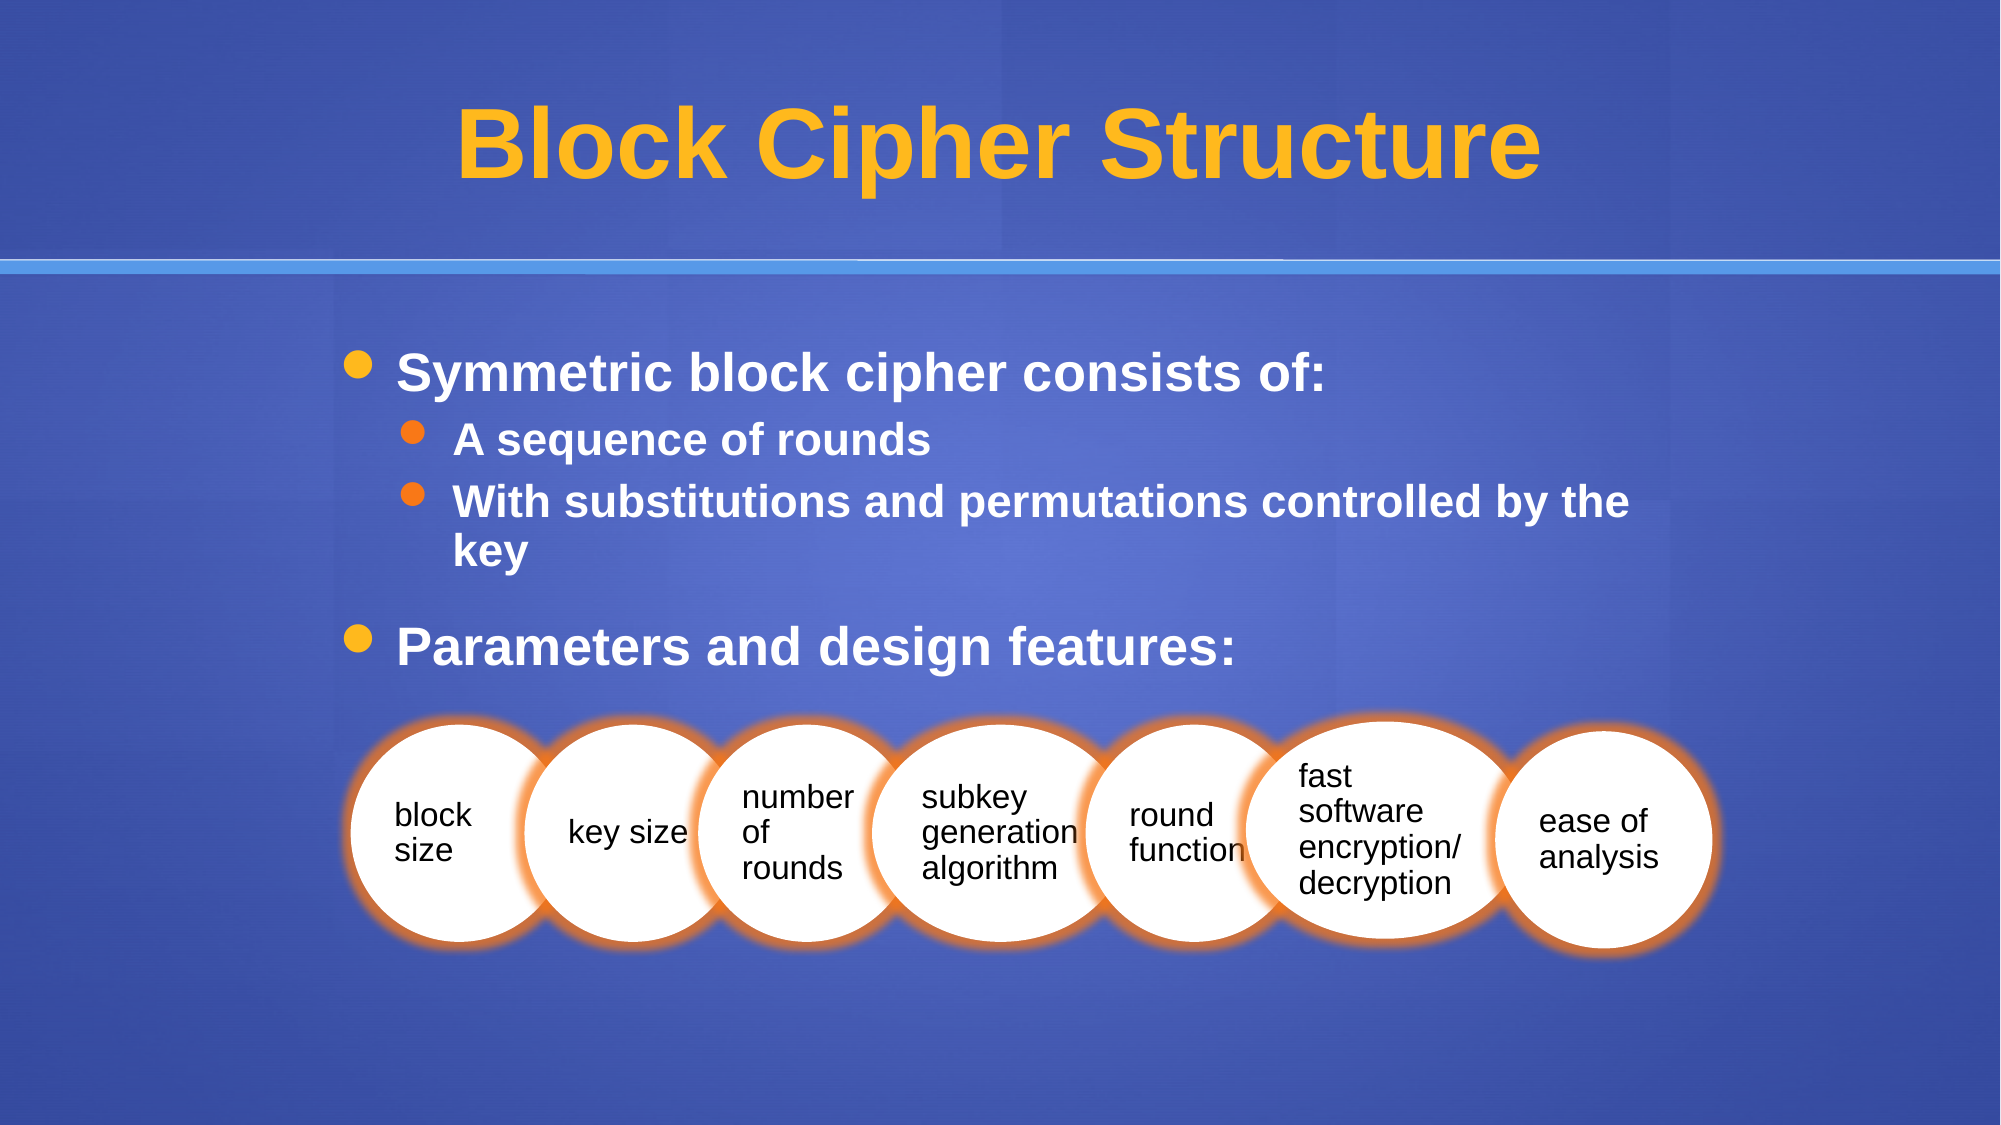

# Block Cipher Structure
Symmetric block cipher consists of:
A sequence of rounds
With substitutions and permutations controlled by the key
Parameters and design features:
block size
key size
number of rounds
subkey generation algorithm
round function
fast software encryption/decryption
ease of analysis